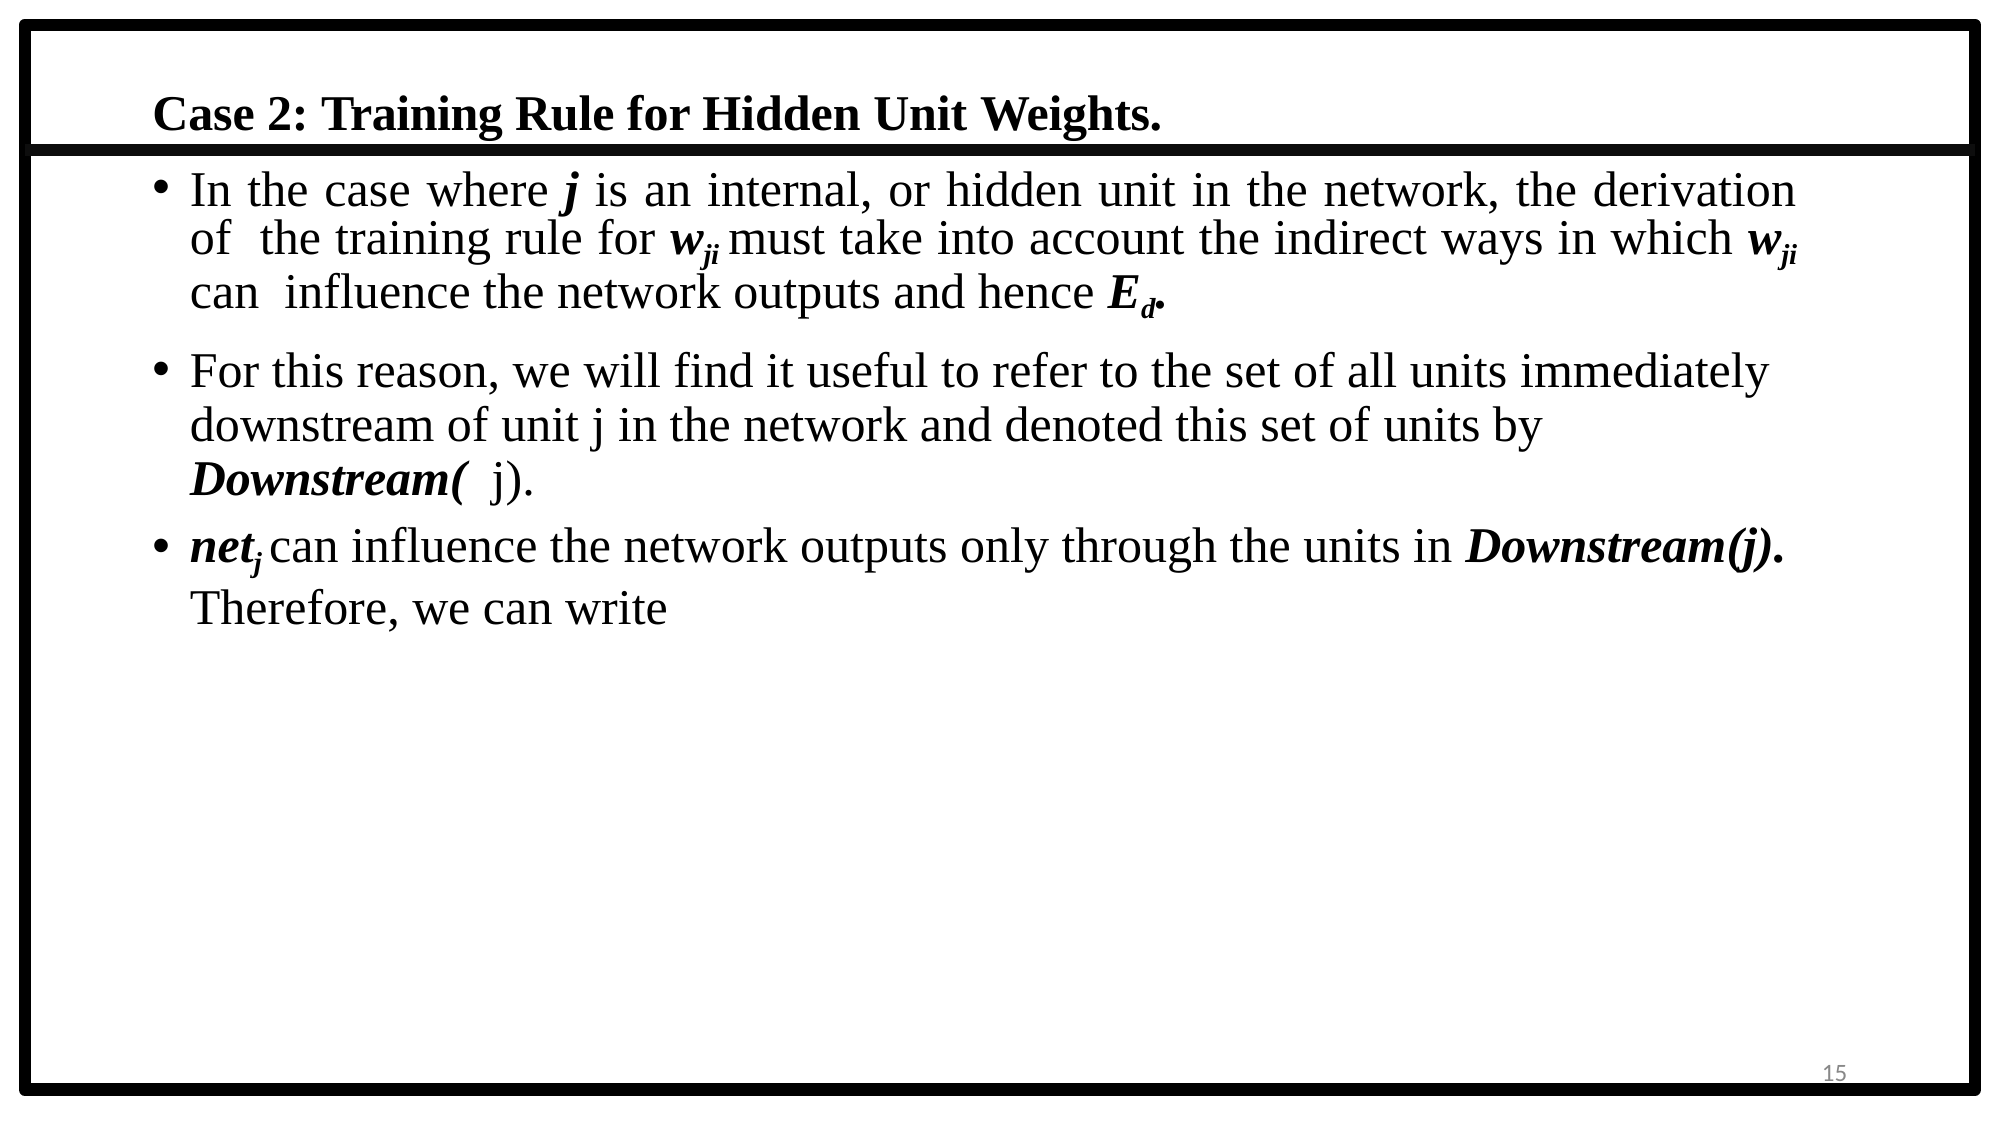

Case 2: Training Rule for Hidden Unit Weights.
In the case where j is an internal, or hidden unit in the network, the derivation of  the training rule for wji must take into account the indirect ways in which wji can  influence the network outputs and hence Ed.
For this reason, we will find it useful to refer to the set of all units immediately  downstream of unit j in the network and denoted this set of units by Downstream(  j).
netj can influence the network outputs only through the units in Downstream(j).
Therefore, we can write
15